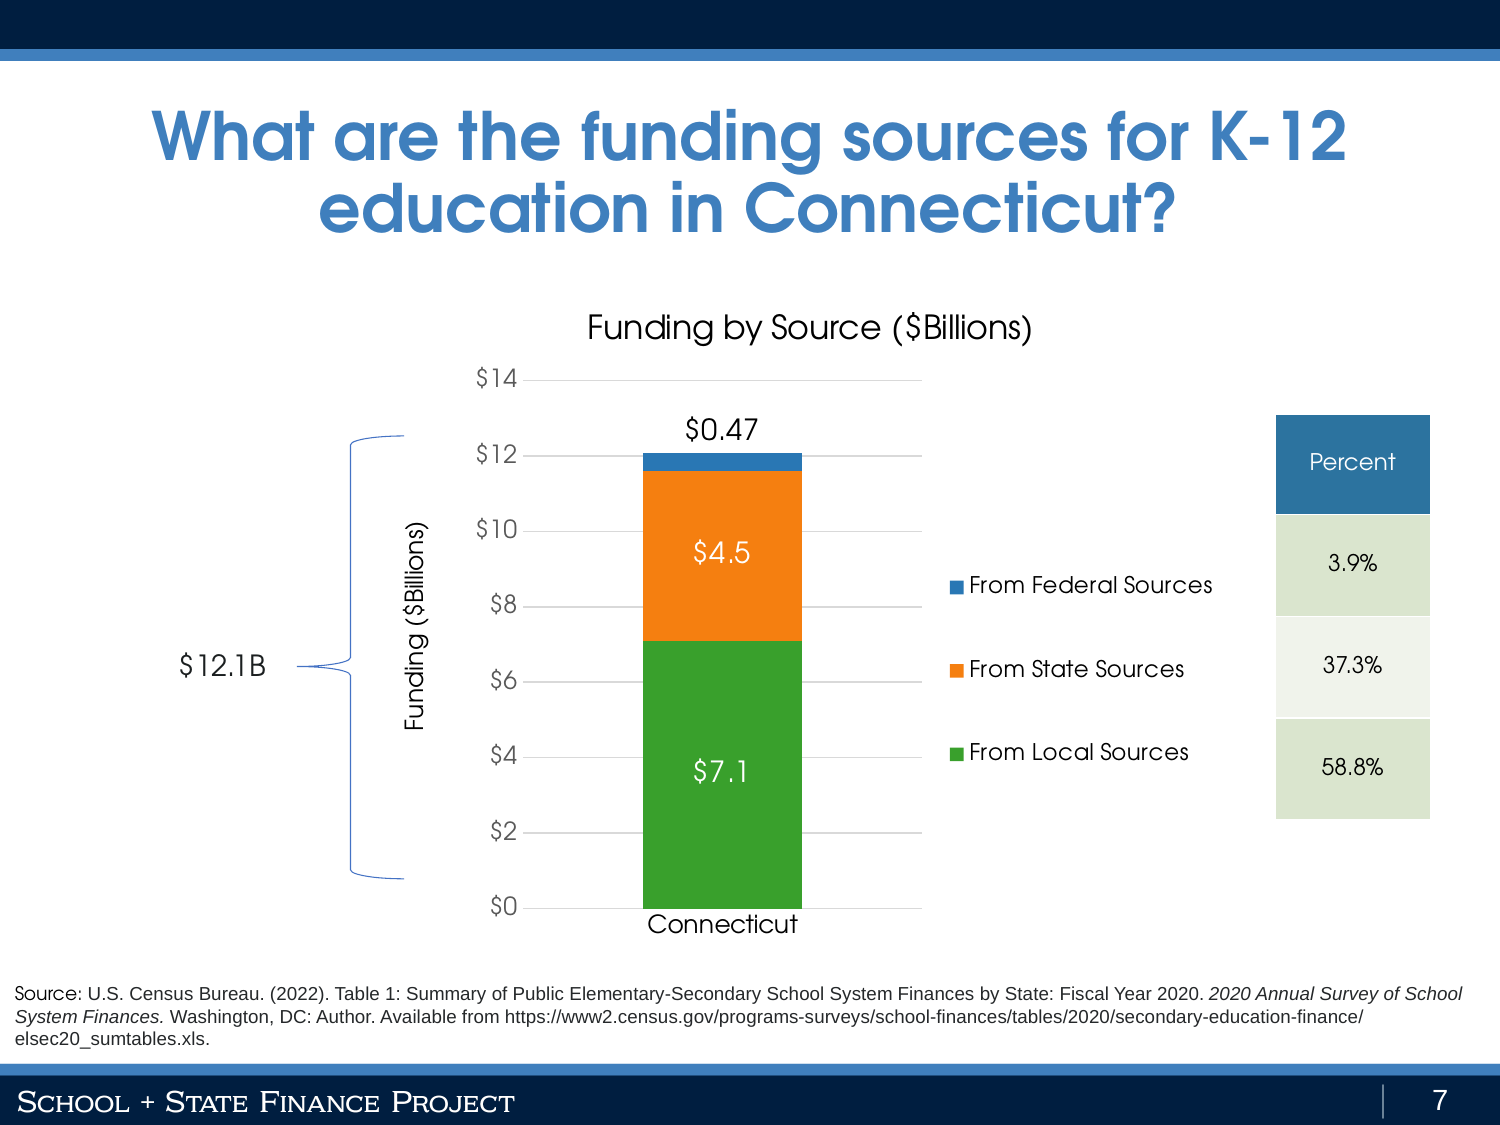

What are the funding sources for K-12 education in Connecticut?

### Chart: Funding by Source ($Billions)

| Category | From Local Sources | From State Sources | From Federal Sources |
|---|---|---|---|
| Connecticut | 7.1 | 4.5 | 0.4698 |
$12.1B
| Percent |
| --- |
| 3.9% |
| 37.3% |
| 58.8% |
Source: U.S. Census Bureau. (2022). Table 1: Summary of Public Elementary-Secondary School System Finances by State: Fiscal Year 2020. 2020 Annual Survey of School System Finances. Washington, DC: Author. Available from https://www2.census.gov/programs-surveys/school-finances/tables/2020/secondary-education-finance/
elsec20_sumtables.xls.